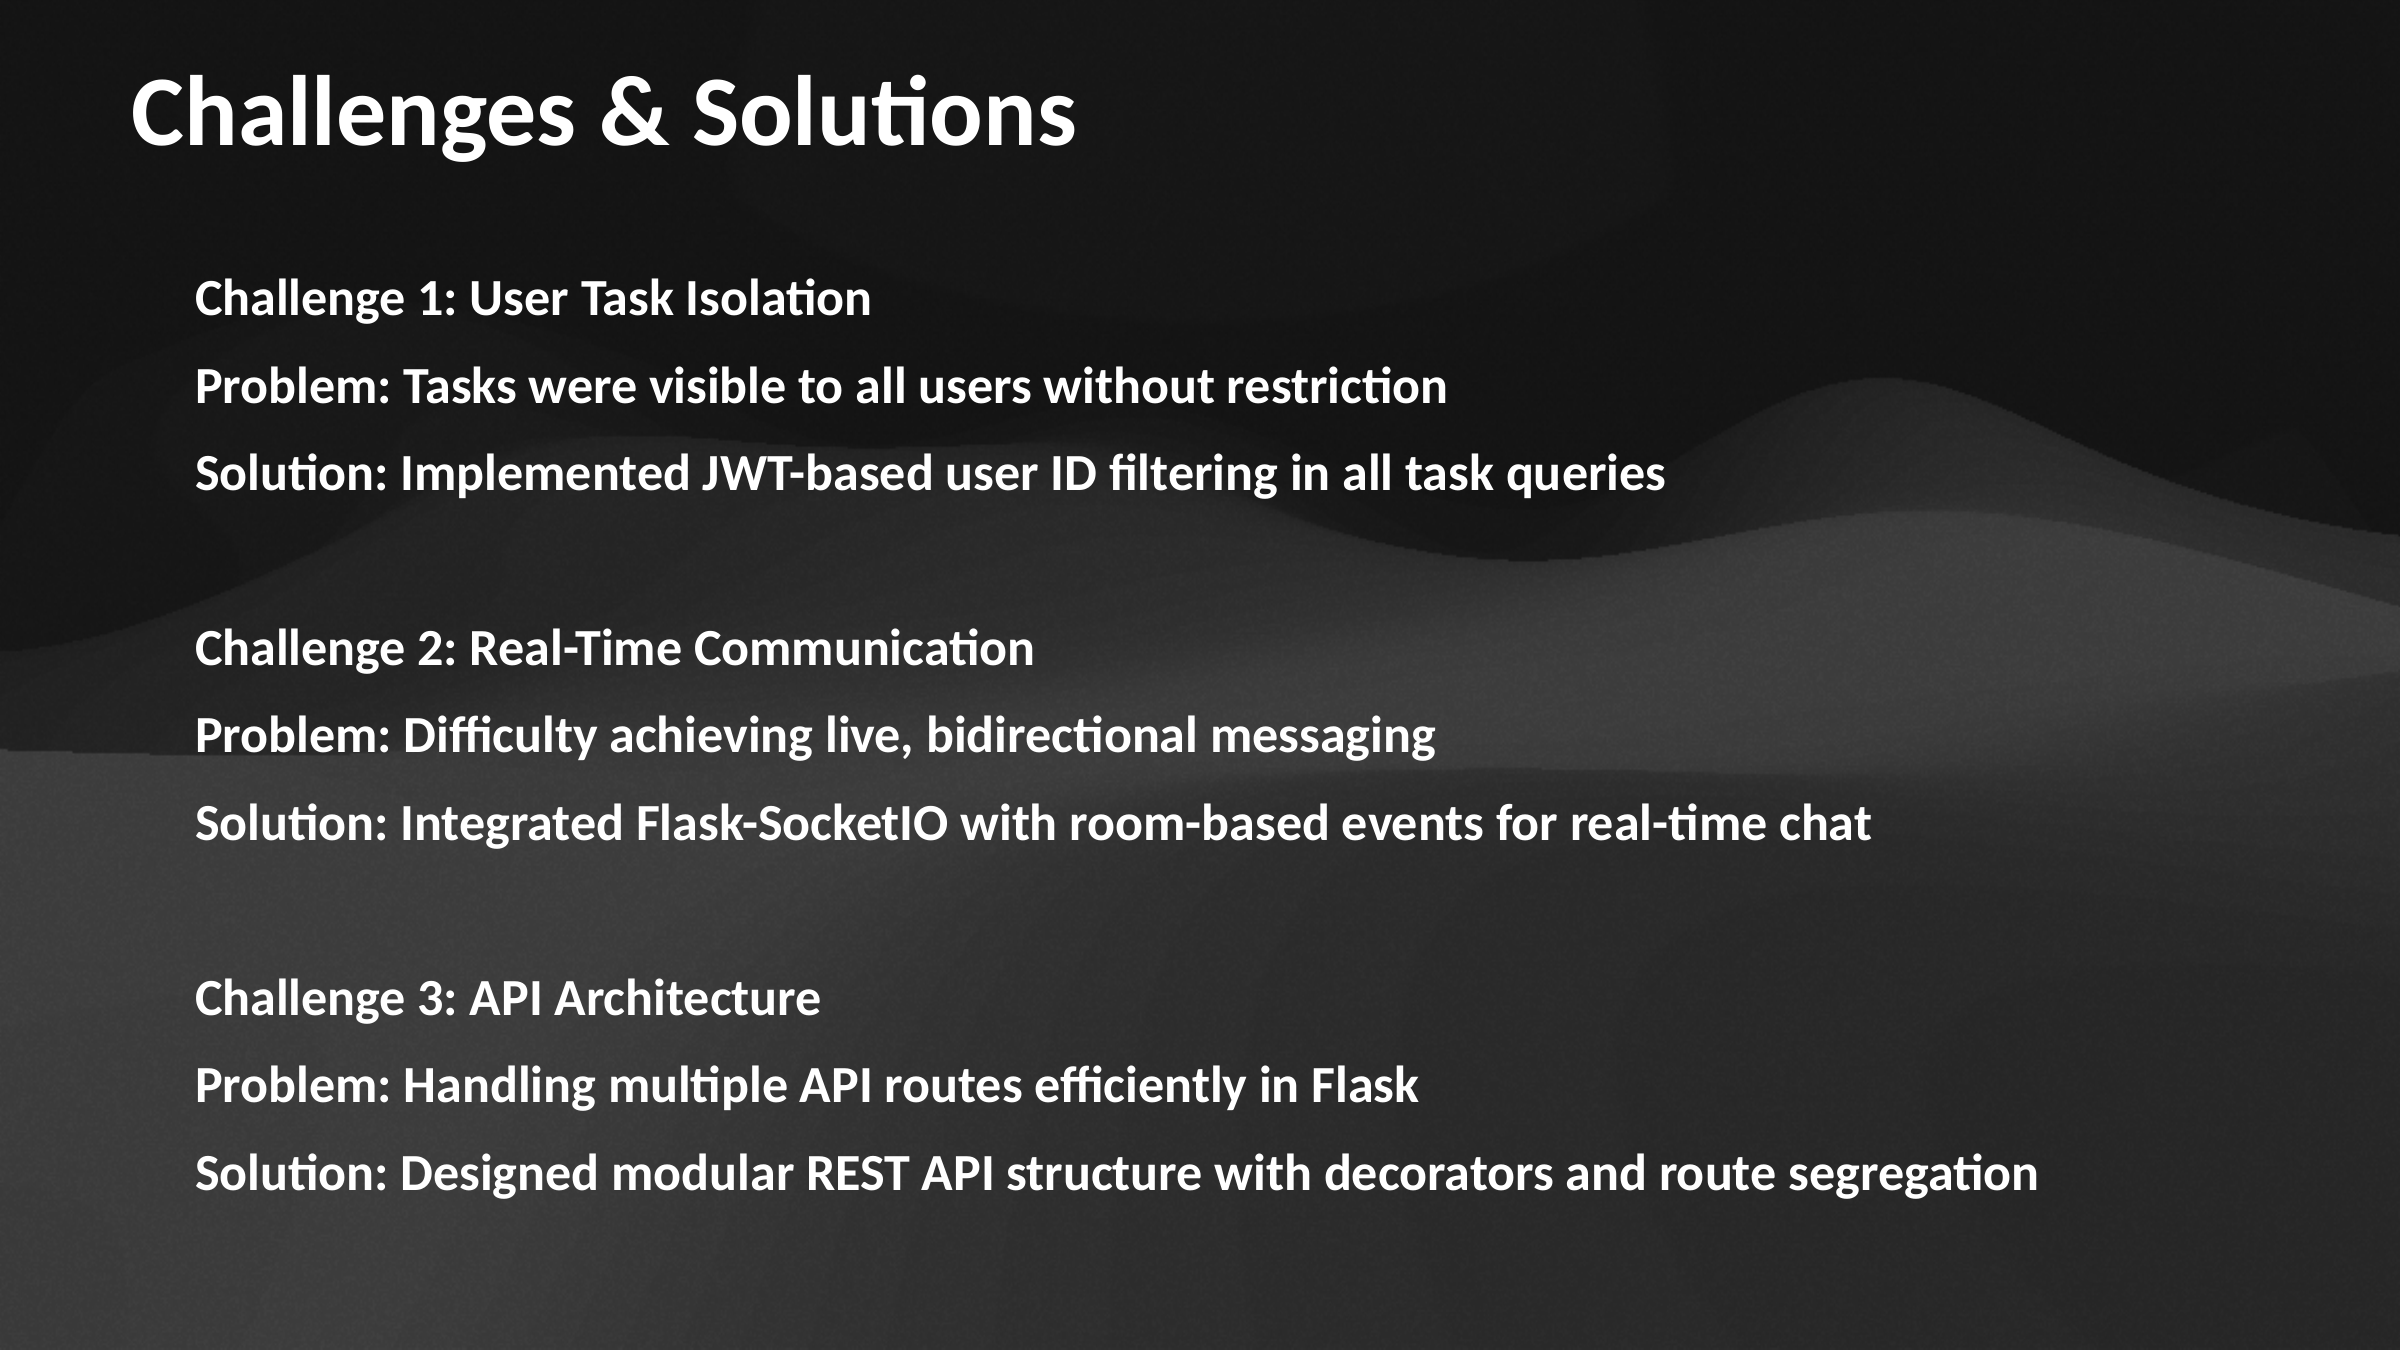

Challenges & Solutions
Challenge 1: User Task Isolation
Problem: Tasks were visible to all users without restriction
Solution: Implemented JWT-based user ID filtering in all task queries

Challenge 2: Real-Time Communication
Problem: Difficulty achieving live, bidirectional messaging
Solution: Integrated Flask-SocketIO with room-based events for real-time chat

Challenge 3: API Architecture
Problem: Handling multiple API routes efficiently in Flask
Solution: Designed modular REST API structure with decorators and route segregation